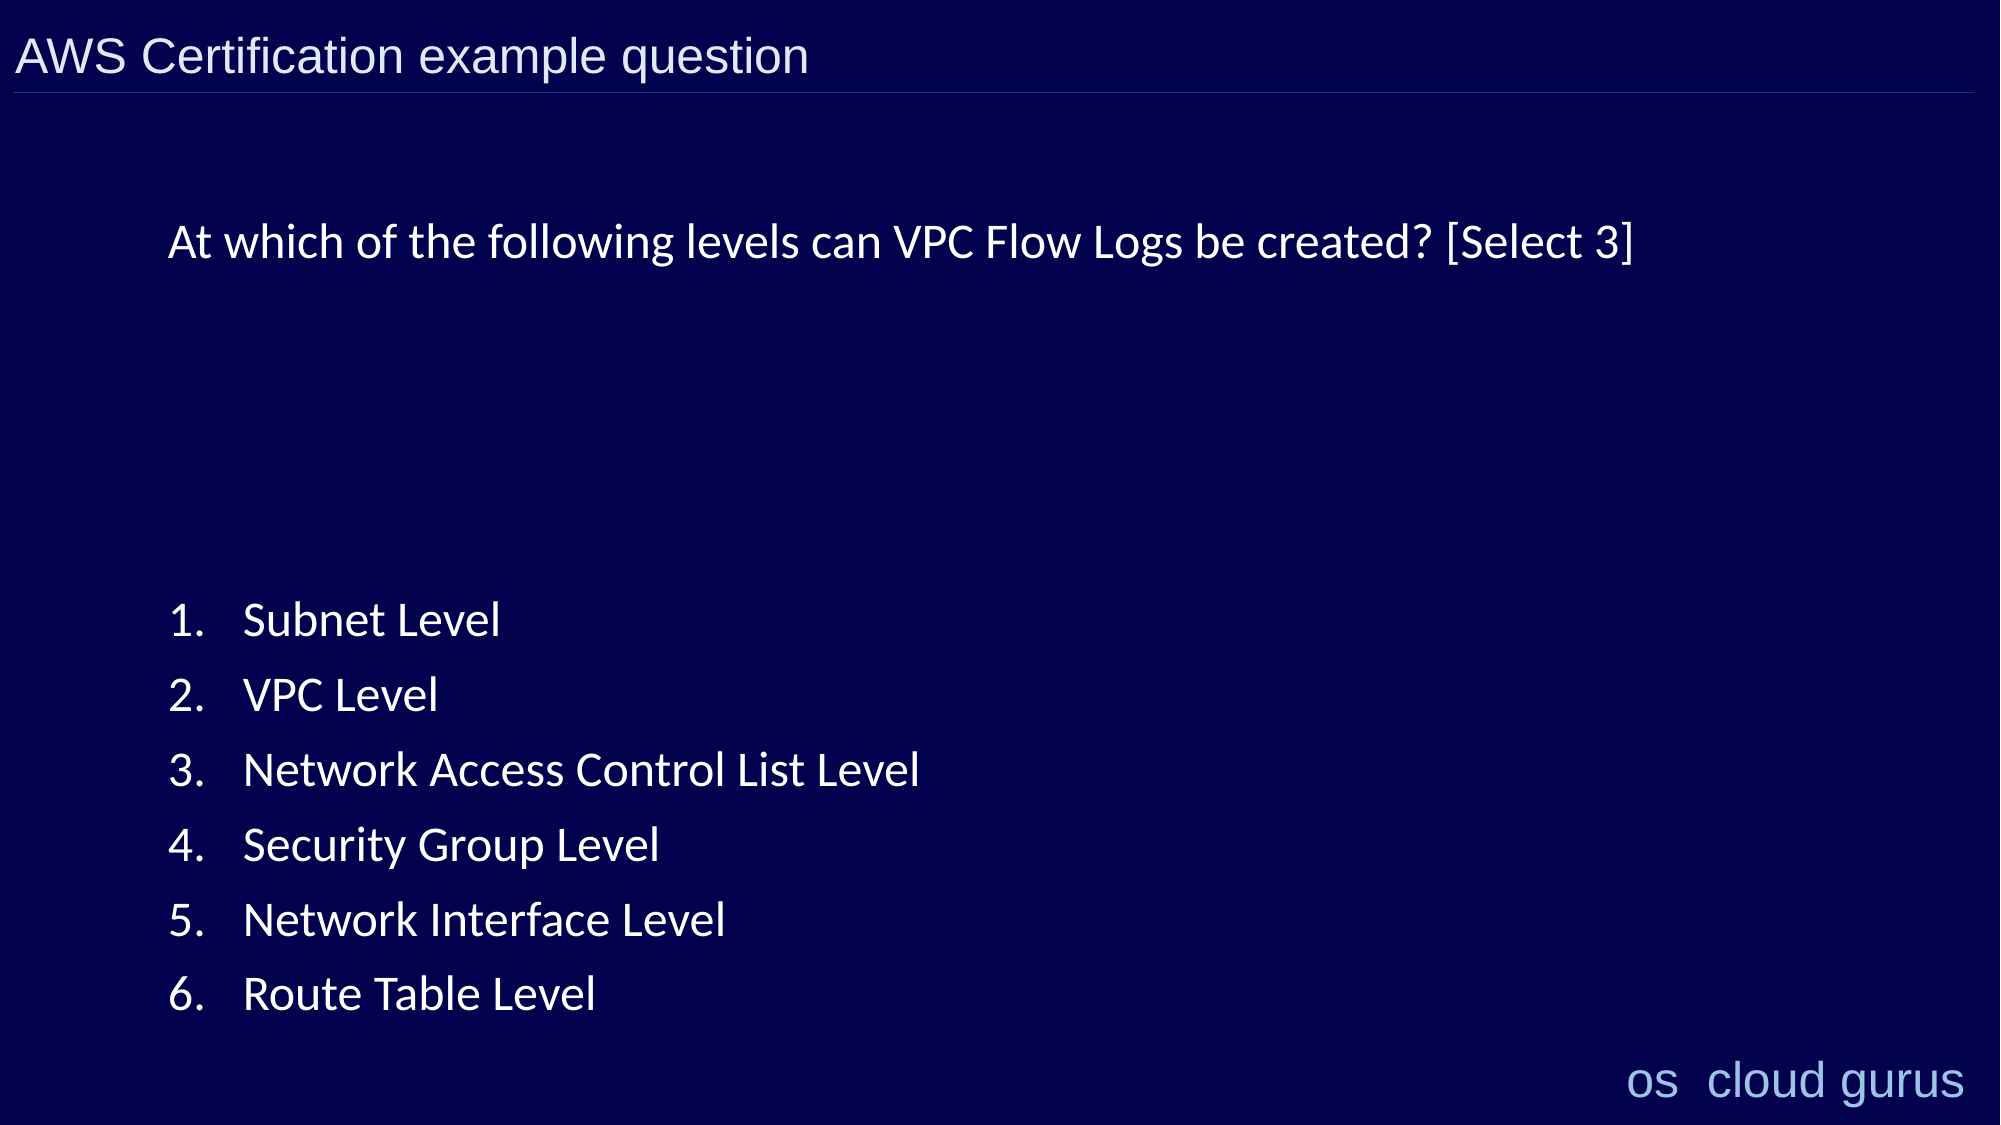

AWS Certification example question
At which of the following levels can VPC Flow Logs be created? [Select 3]
Subnet Level
VPC Level
Network Access Control List Level
Security Group Level
Network Interface Level
Route Table Level

os  cloud gurus